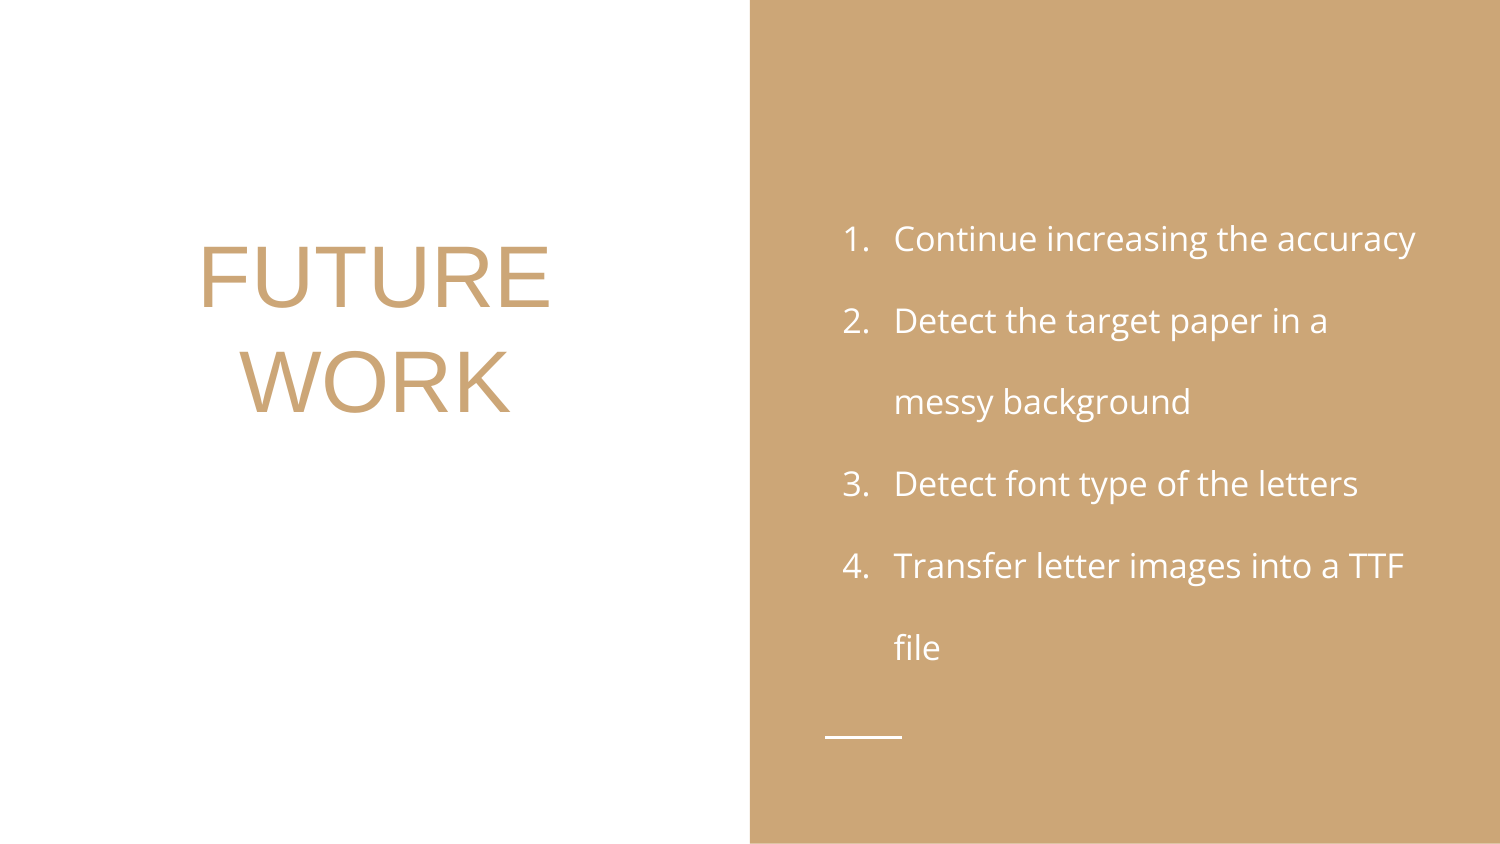

Continue increasing the accuracy
Detect the target paper in a messy background
Detect font type of the letters
Transfer letter images into a TTF file
# FUTURE WORK